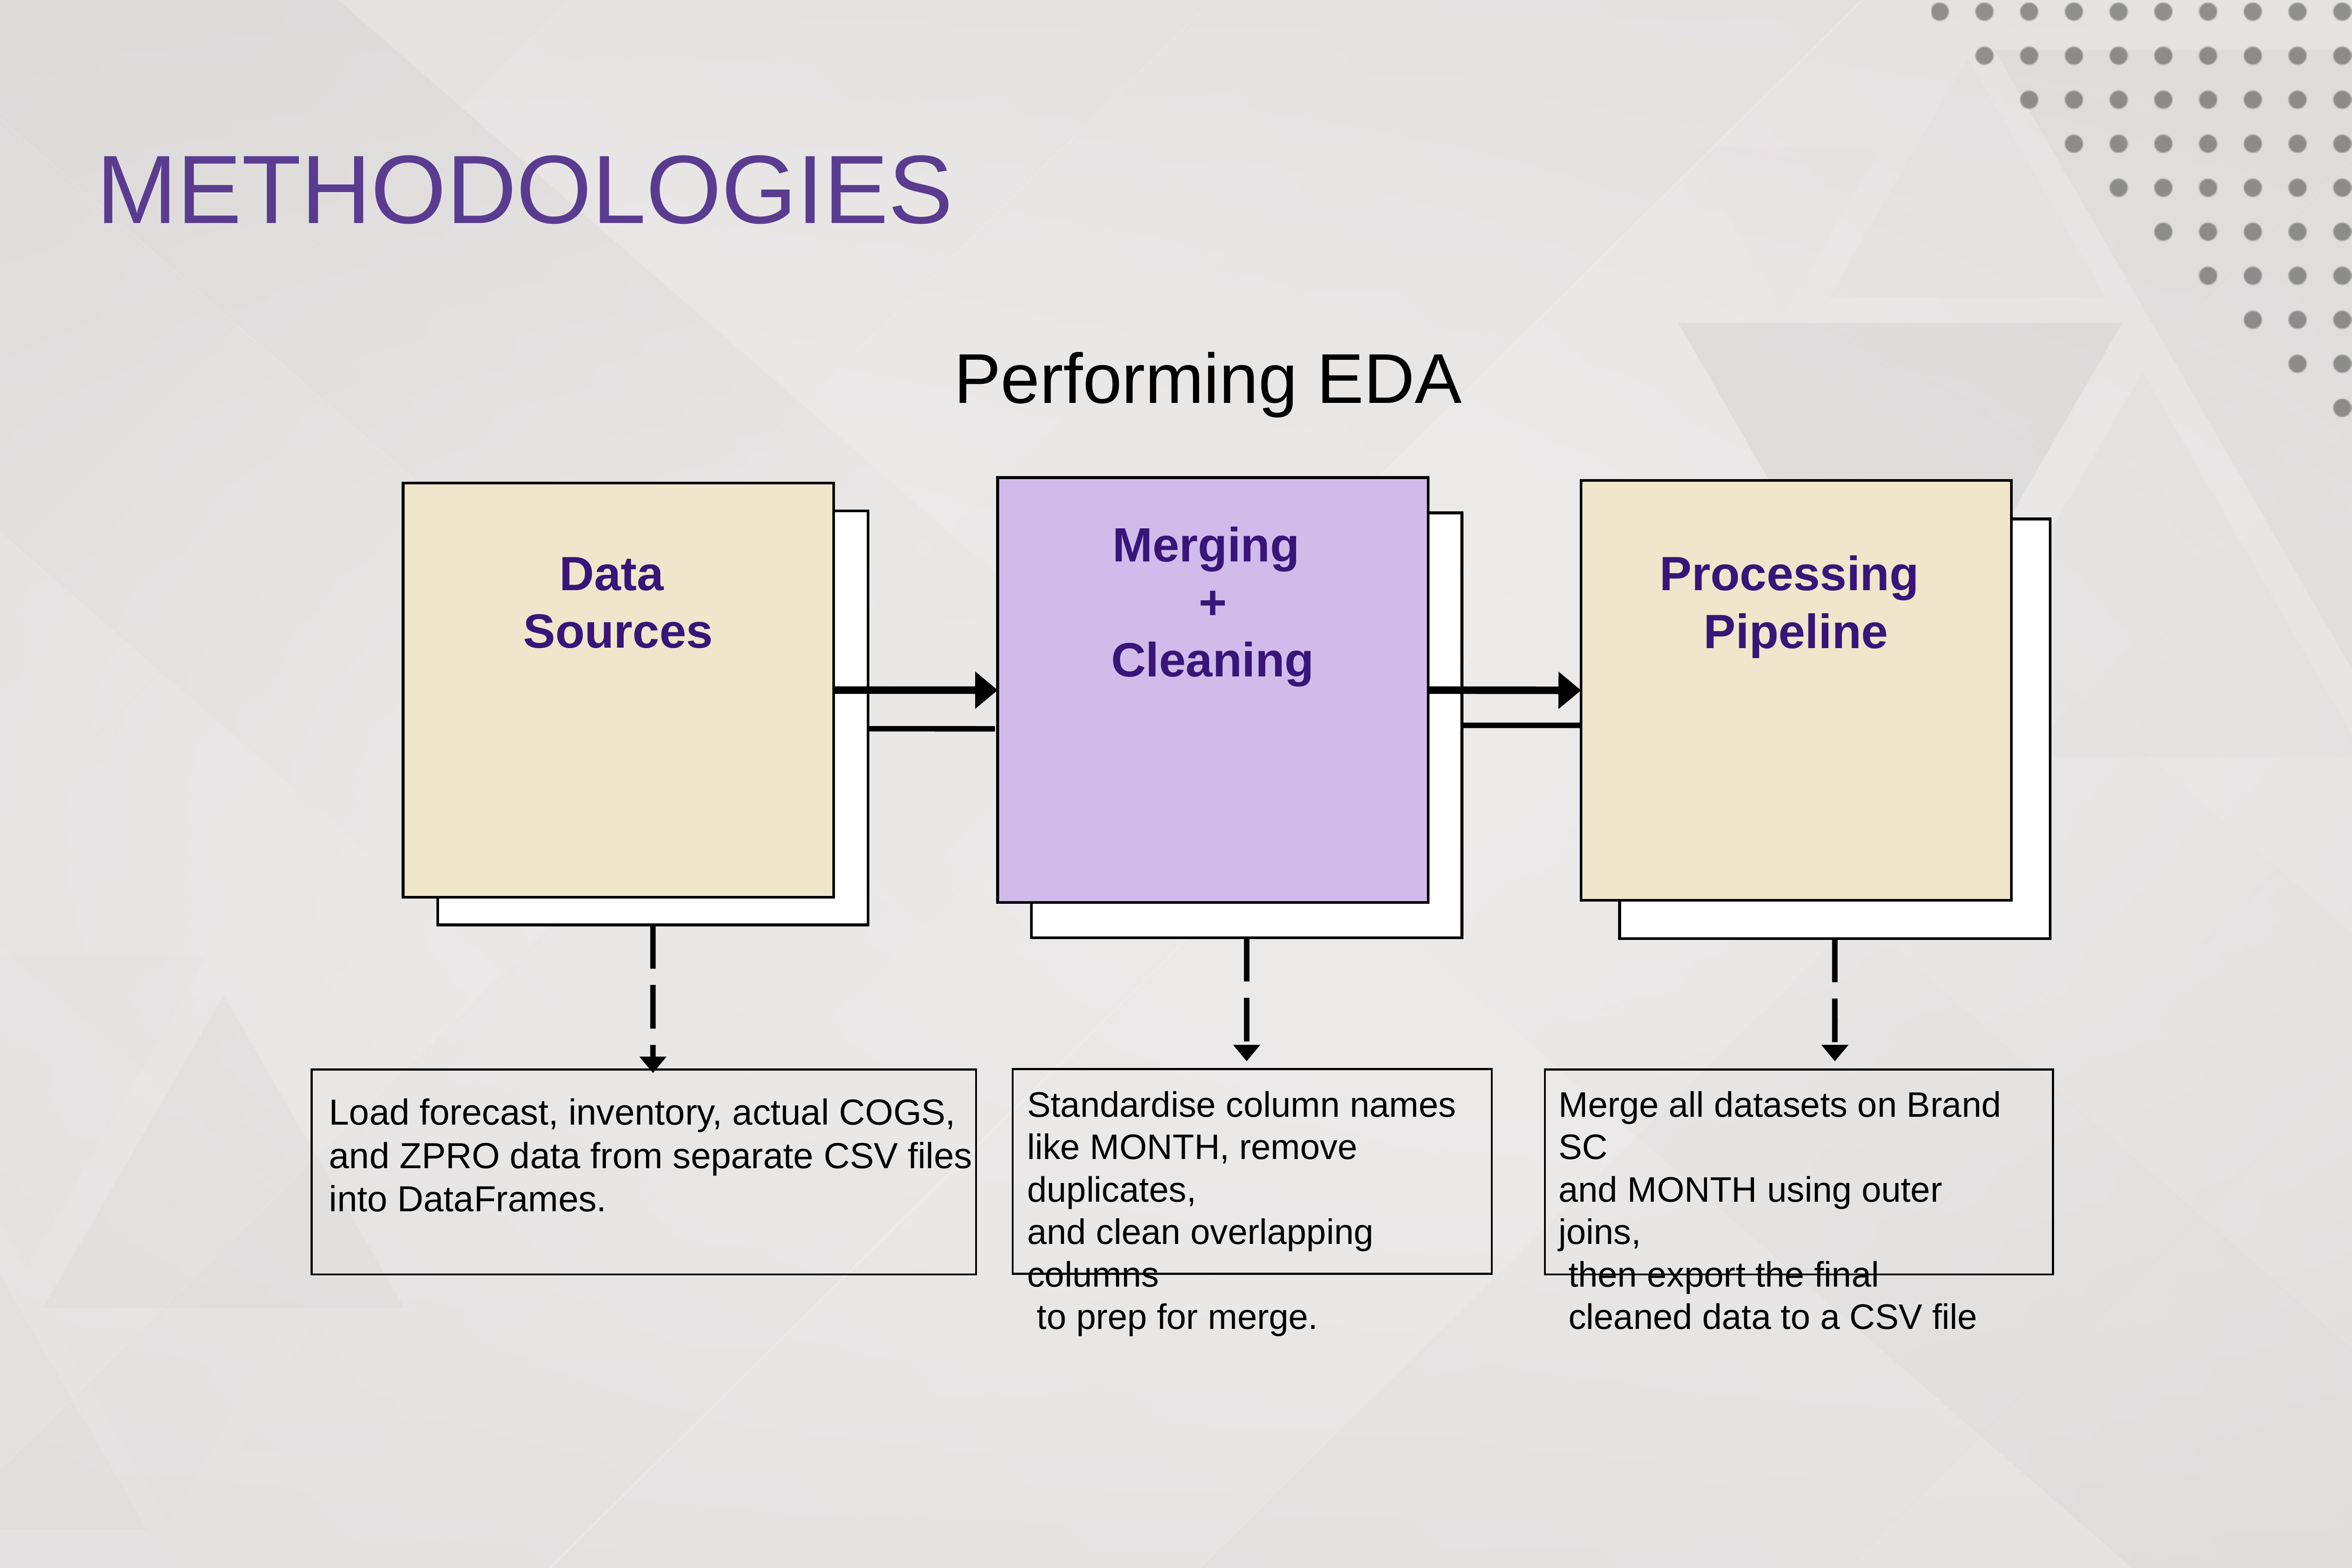

METHODOLOGIES
Performing EDA

Merging
+
Cleaning

Processing
Pipeline

Data
Sources

Data
Sources

Merging
+
Cleaning

Processing Pipeline

Standardise column names
like MONTH, remove duplicates,
and clean overlapping columns
 to prep for merge.
Merge all datasets on Brand SC
and MONTH using outer joins,
 then export the final
 cleaned data to a CSV file
Load forecast, inventory, actual COGS, and ZPRO data from separate CSV files into DataFrames.